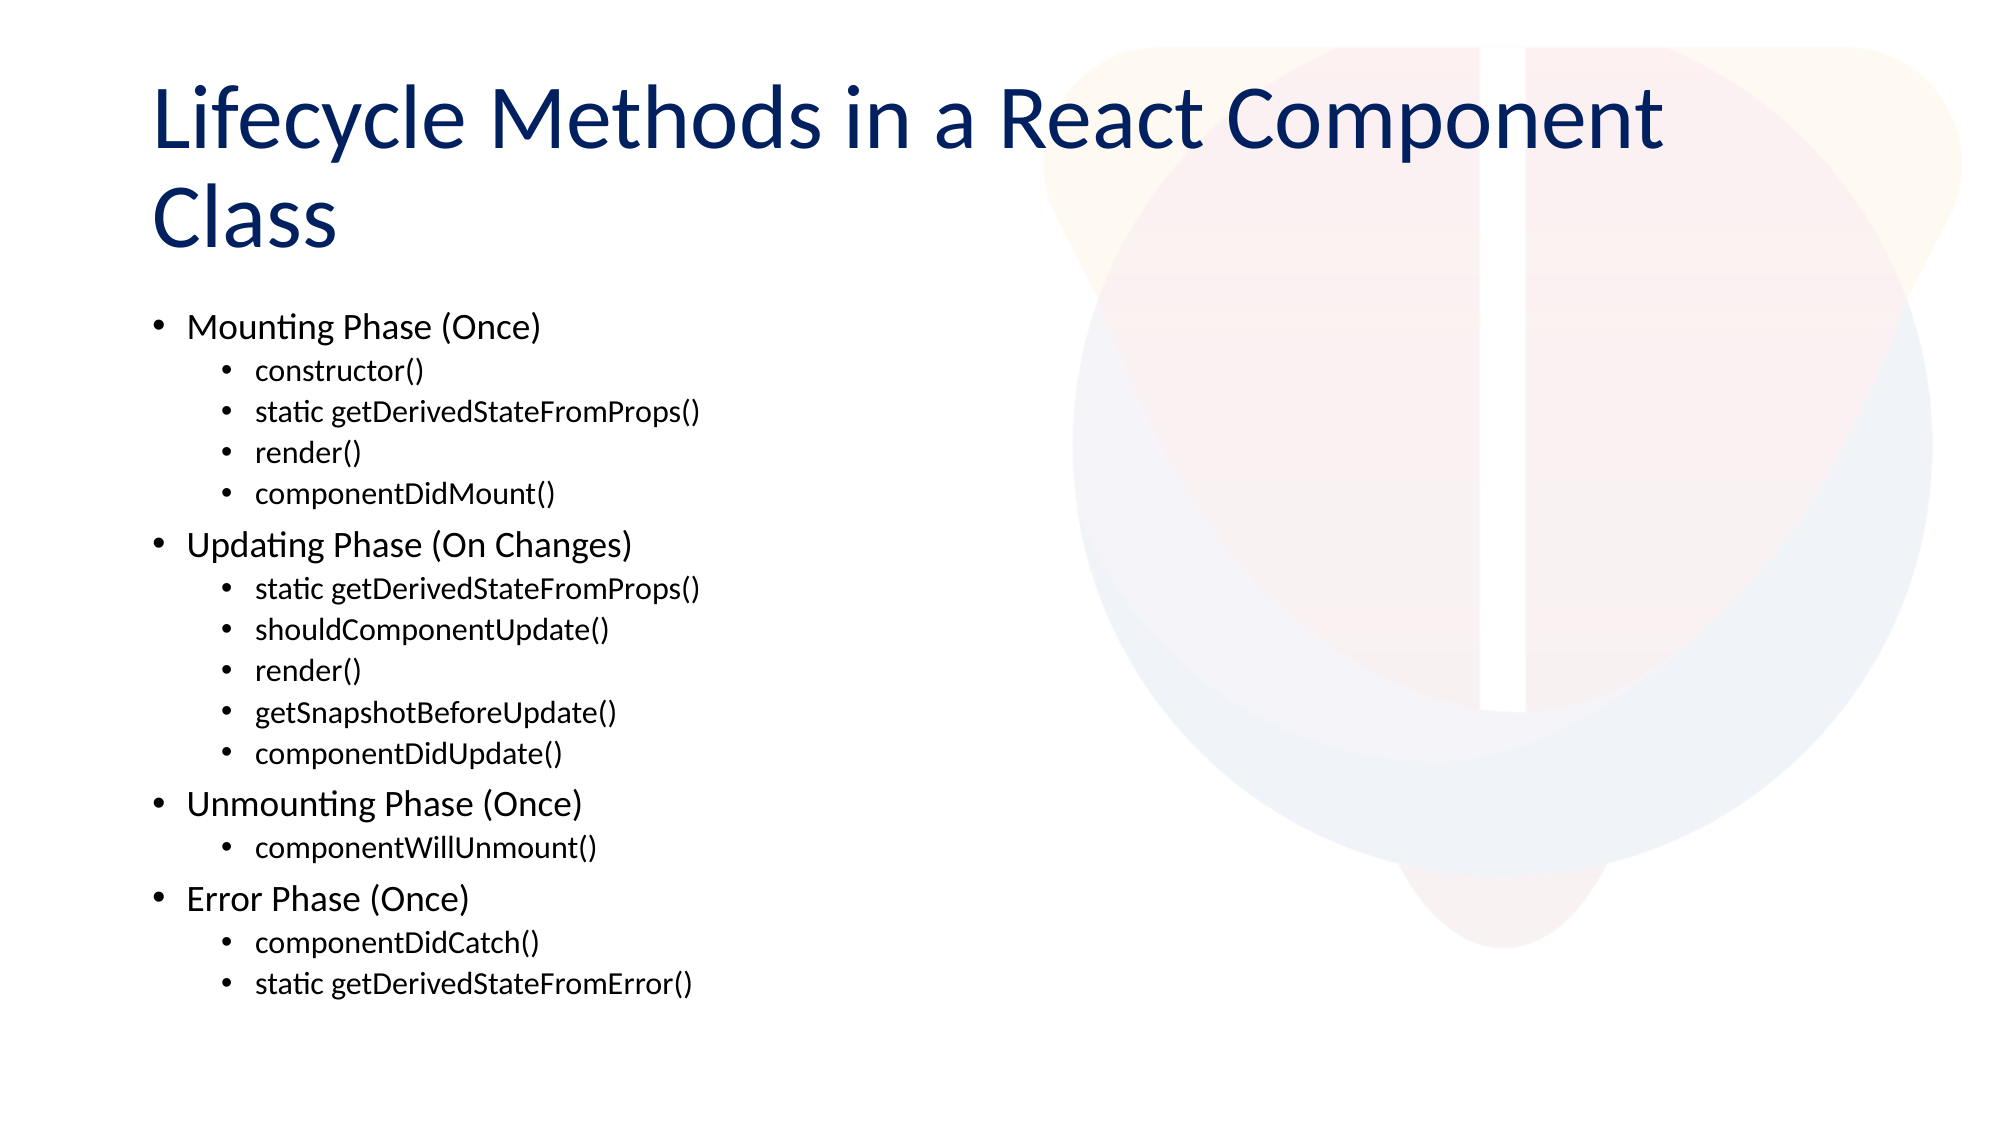

# Lifecycle Methods in a React Component Class
Mounting Phase (Once)
constructor()
static getDerivedStateFromProps()
render()
componentDidMount()
Updating Phase (On Changes)
static getDerivedStateFromProps()
shouldComponentUpdate()
render()
getSnapshotBeforeUpdate()
componentDidUpdate()
Unmounting Phase (Once)
componentWillUnmount()
Error Phase (Once)
componentDidCatch()
static getDerivedStateFromError()